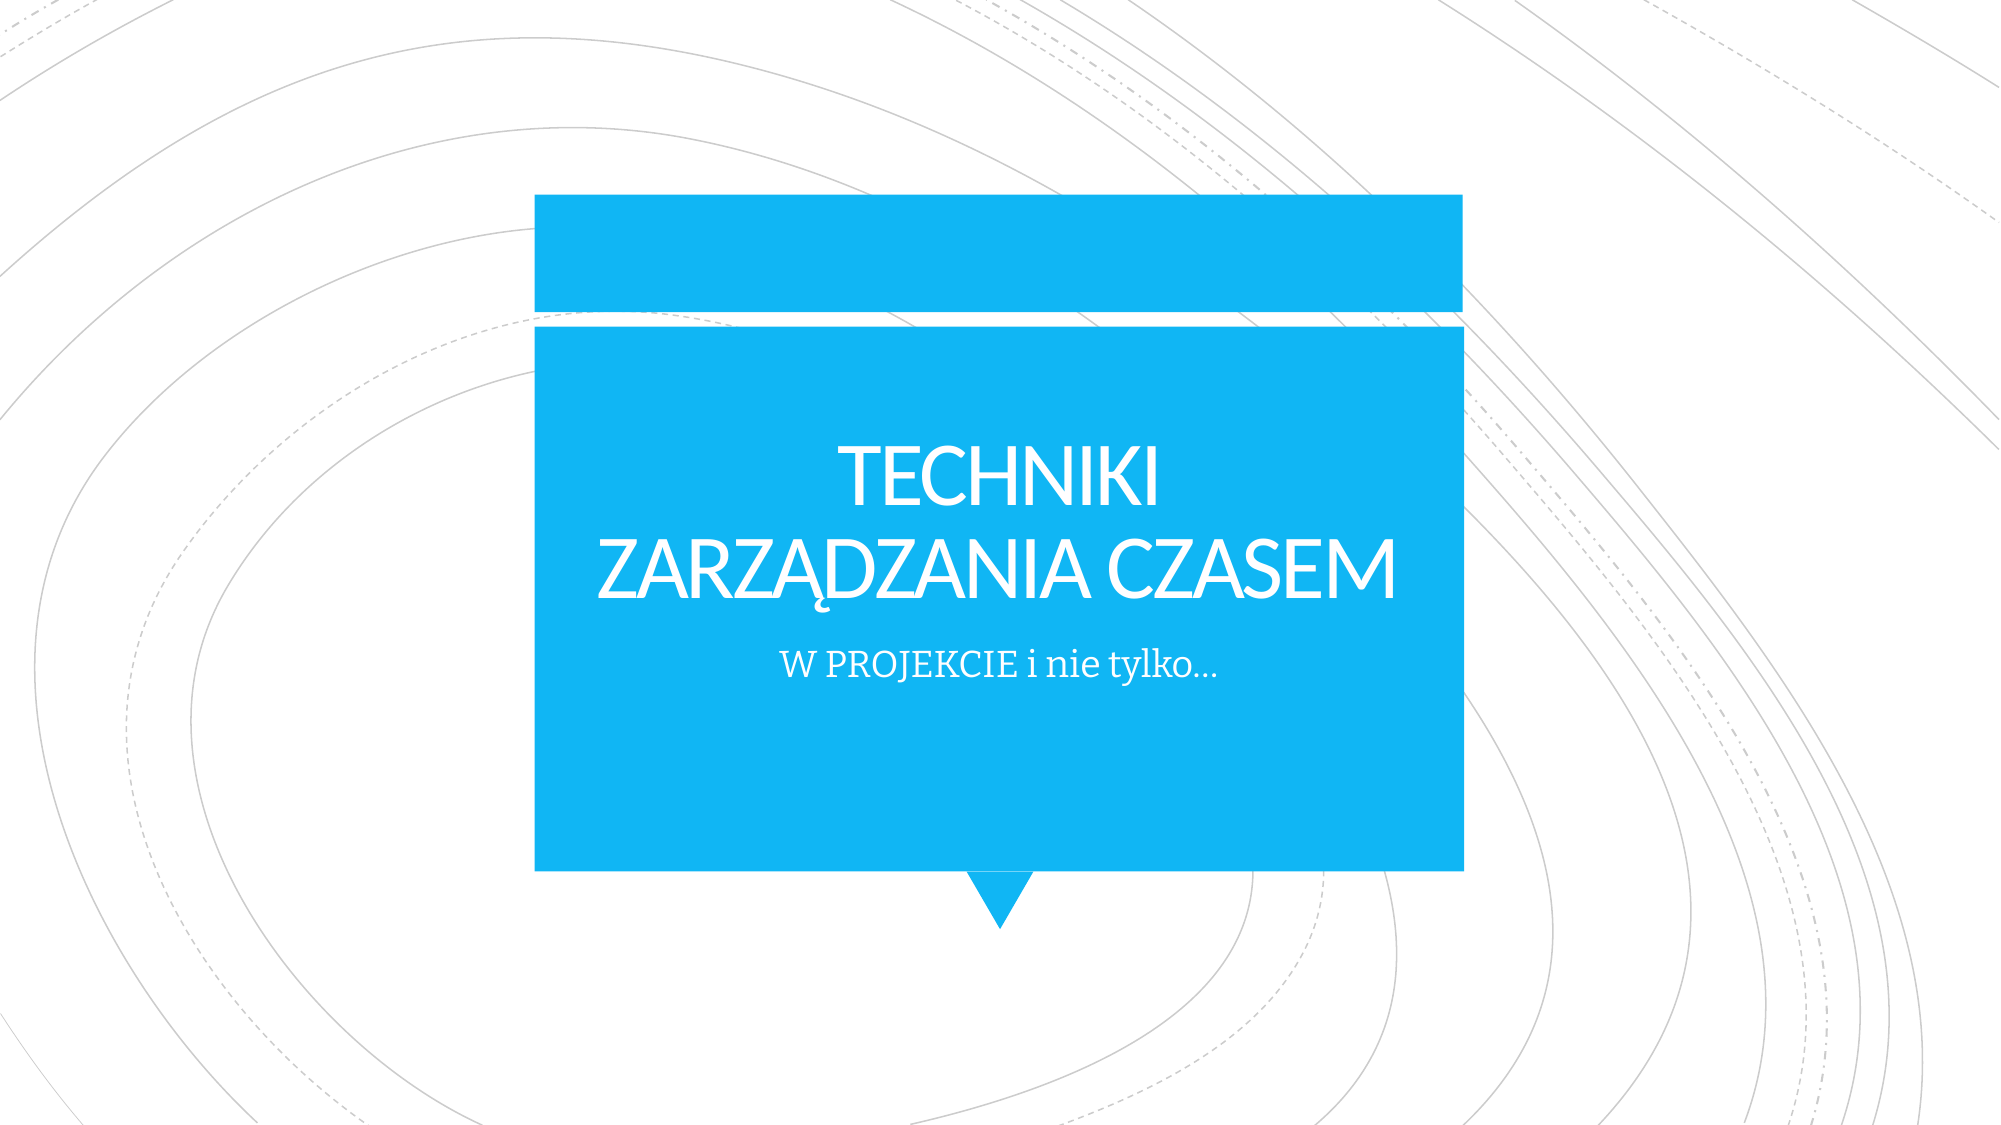

# TECHNIKI ZARZĄDZANIA CZASEM
W PROJEKCIE i nie tylko…